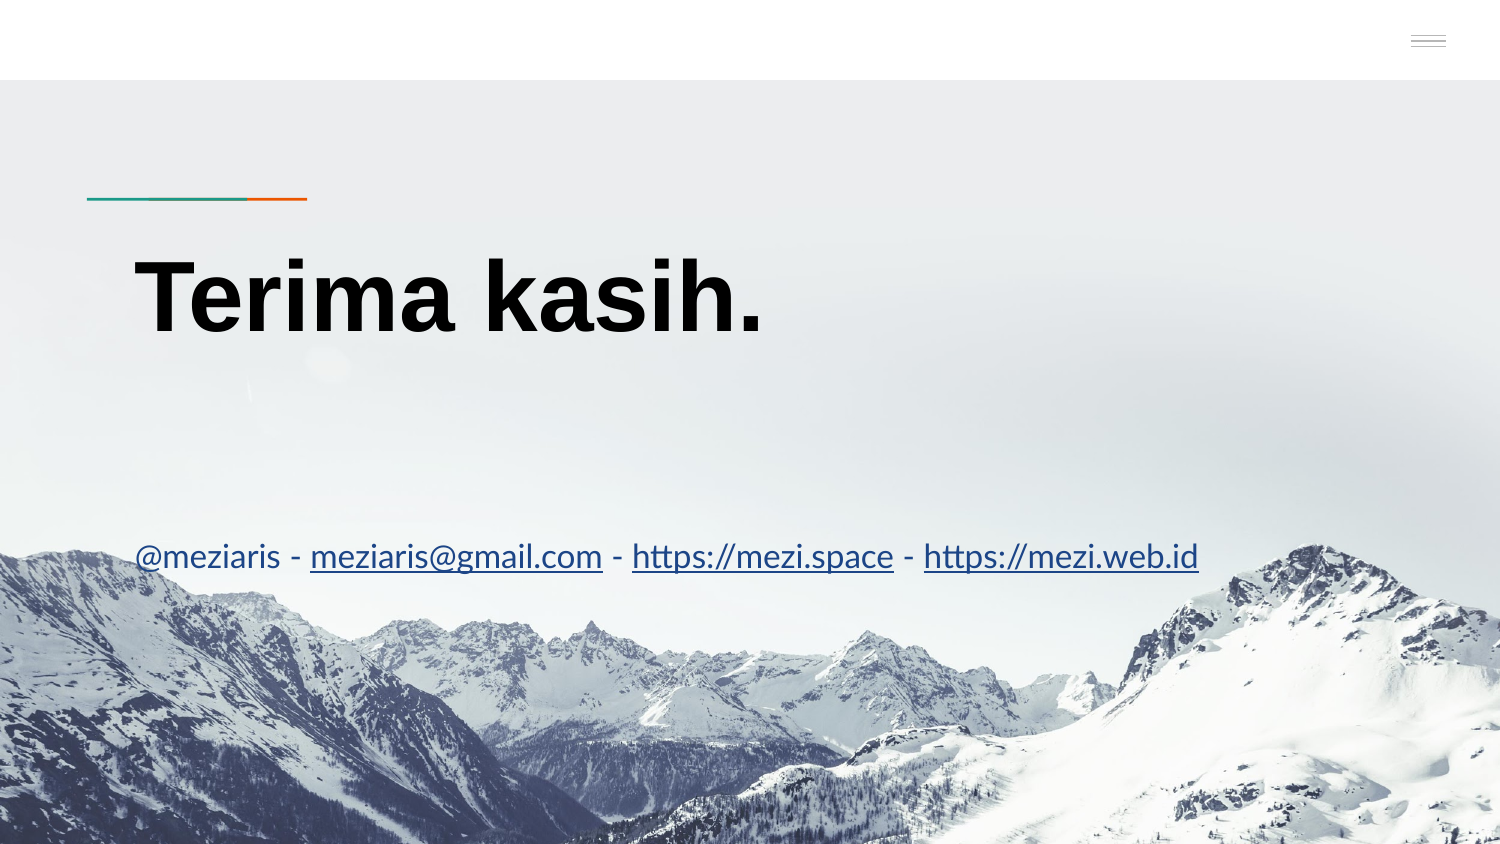

# Terima kasih.
@meziaris - meziaris@gmail.com - https://mezi.space - https://mezi.web.id